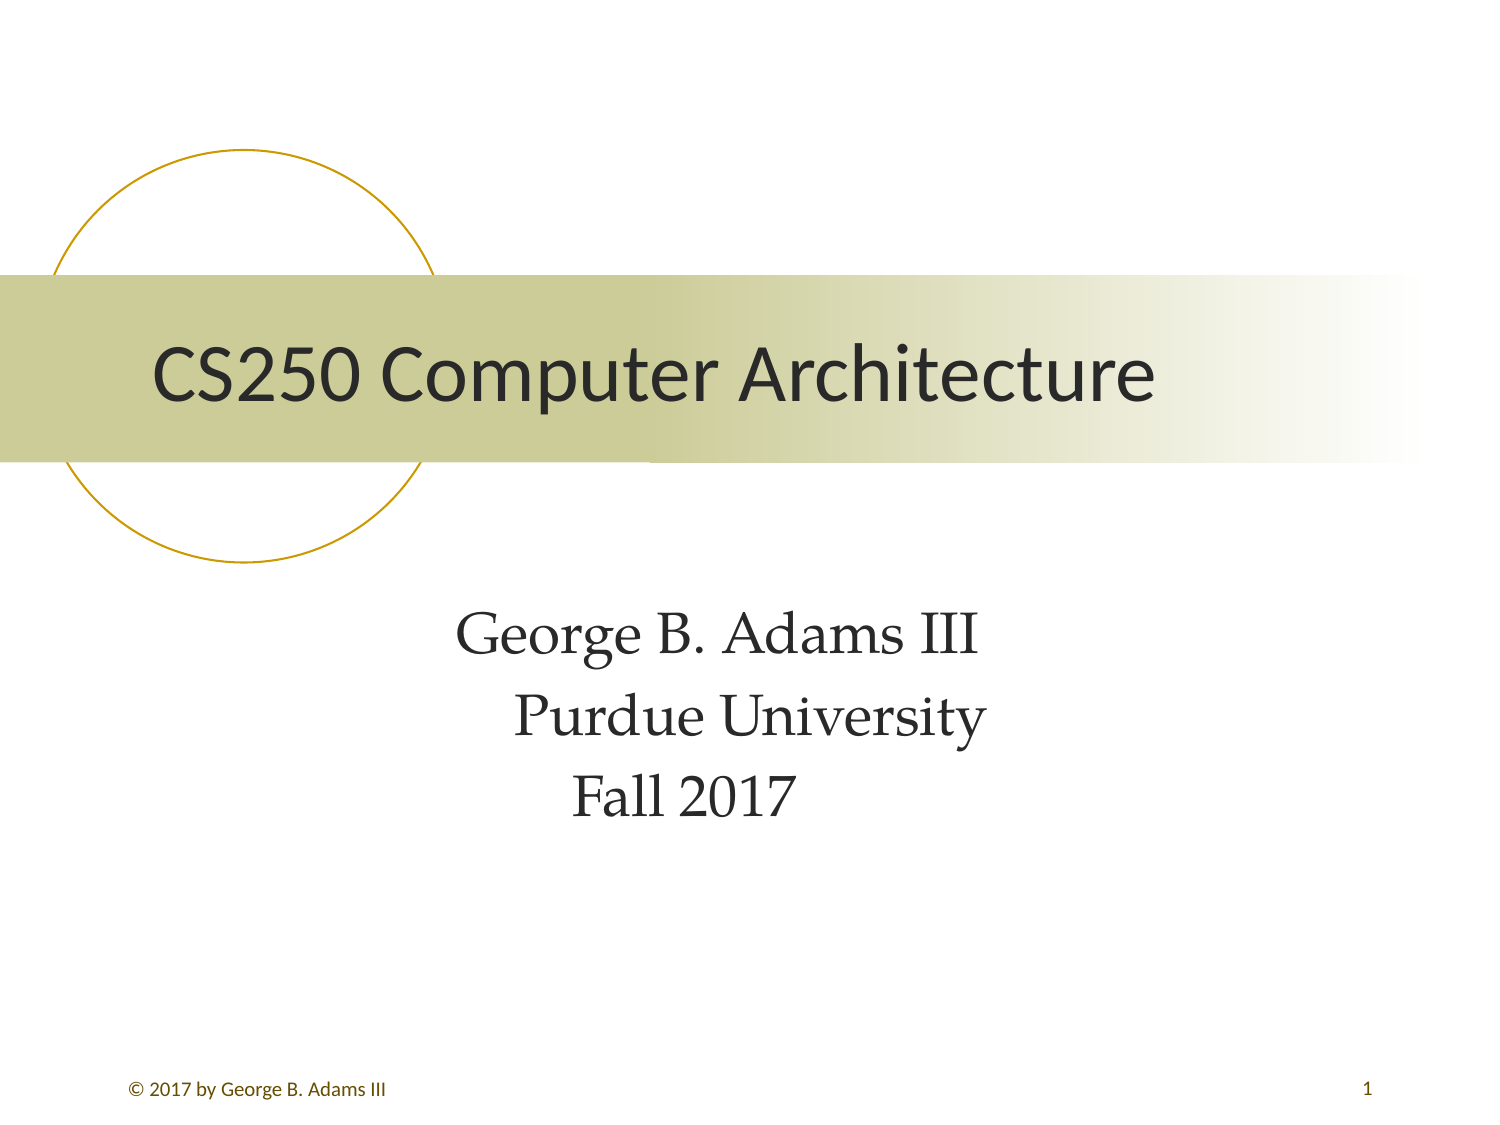

# CS250 Computer Architecture
George B. Adams III
    Purdue University
        Fall 2017
1
© 2017 by George B. Adams III